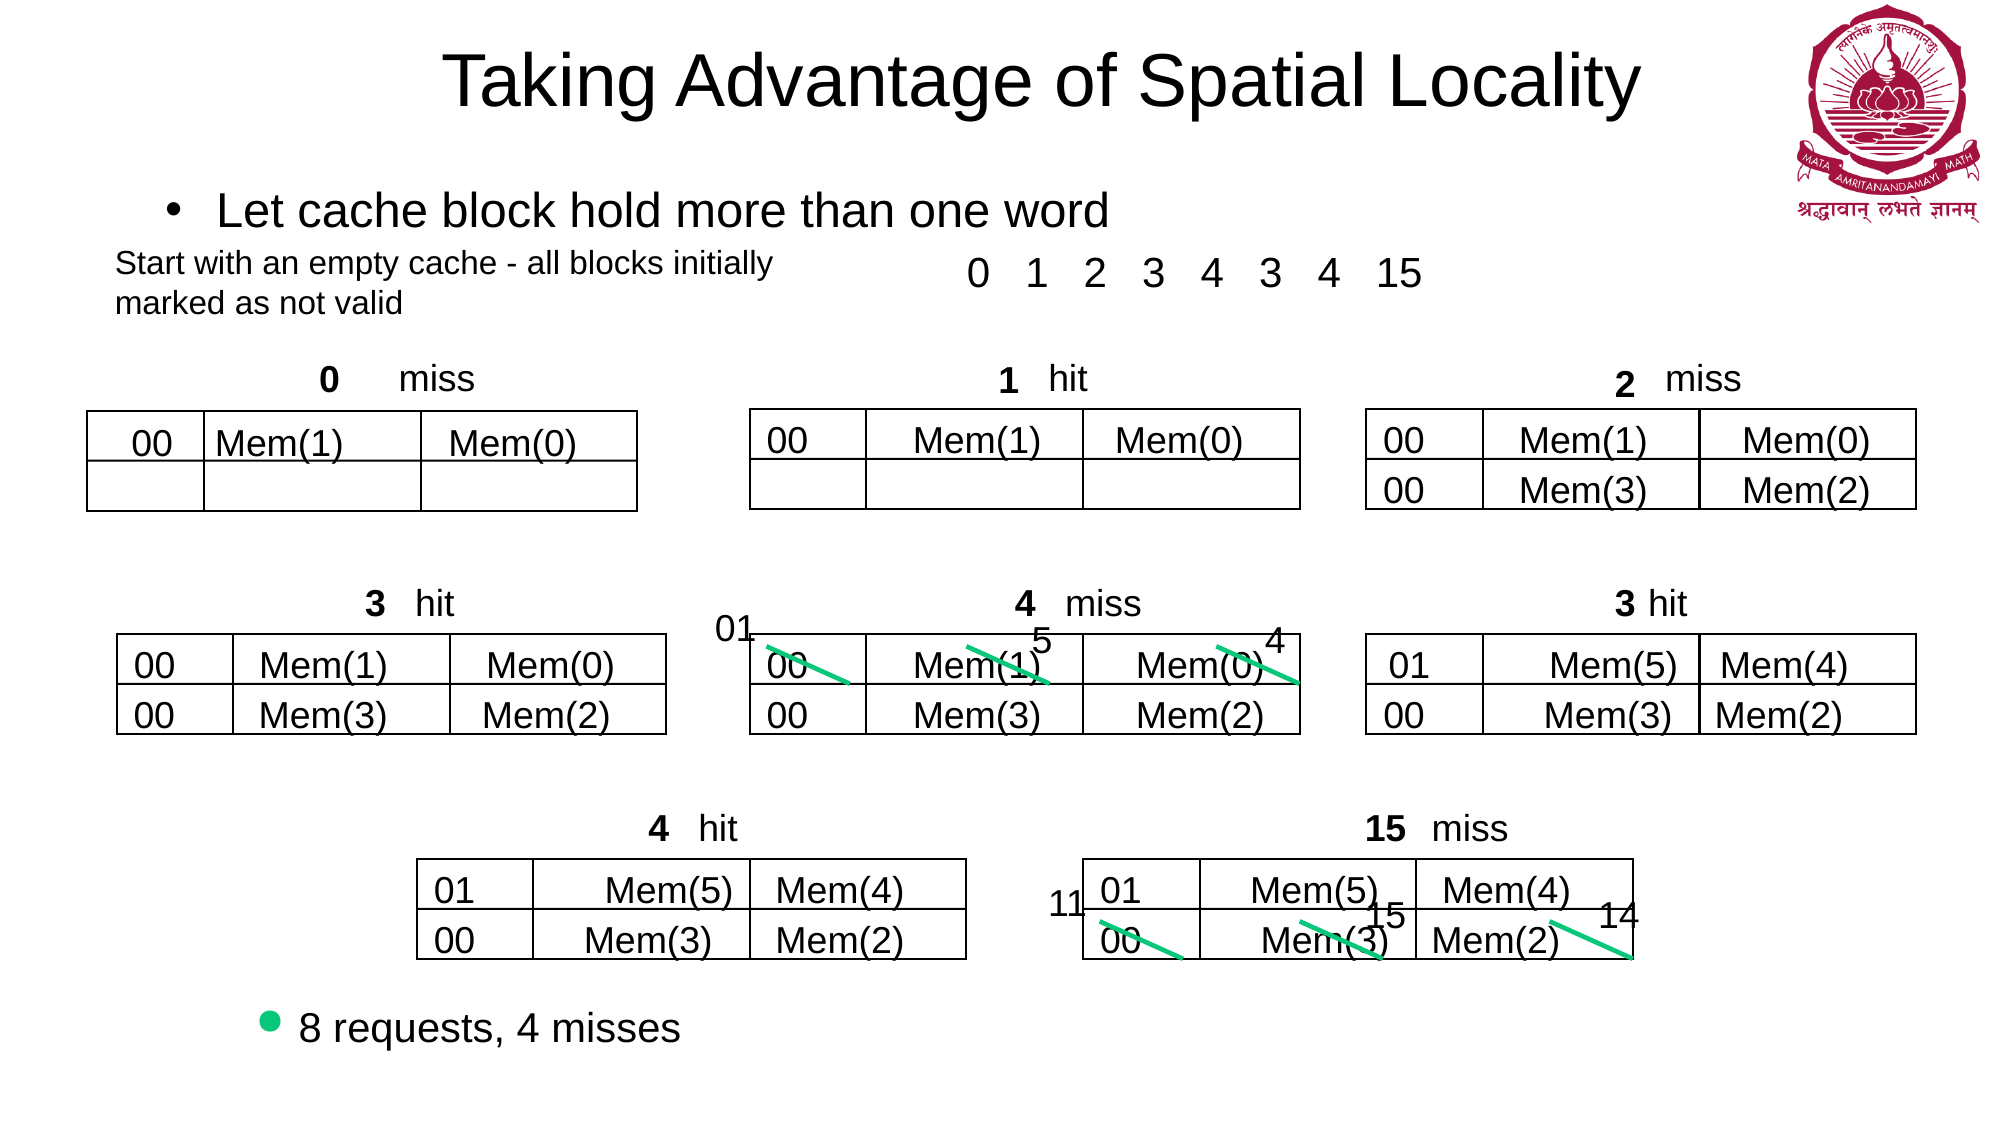

# Taking Advantage of Spatial Locality
Let cache block hold more than one word
                          0   1   2   3   4   3   4   15
Start with an empty cache - all blocks initially marked as not valid
miss
hit
miss
0

1

2

00          Mem(1)       Mem(0)
00         Mem(1)         Mem(0)
00    Mem(1)          Mem(0)
00         Mem(3)         Mem(2)
3

4

3

hit
miss
hit
01
5
4

00        Mem(1)    	     Mem(0)
00          Mem(1)         Mem(0)
01	 Mem(5)    Mem(4)
00        Mem(3)         Mem(2)
00          Mem(3)         Mem(2)
00   	 Mem(3)    Mem(2)
4

15

hit
miss
01  	  Mem(5)    Mem(4)
01    	Mem(5)      Mem(4)
11
15
14

00    	Mem(3)      Mem(2)
00   	 Mem(3)    Mem(2)
8 requests, 4 misses